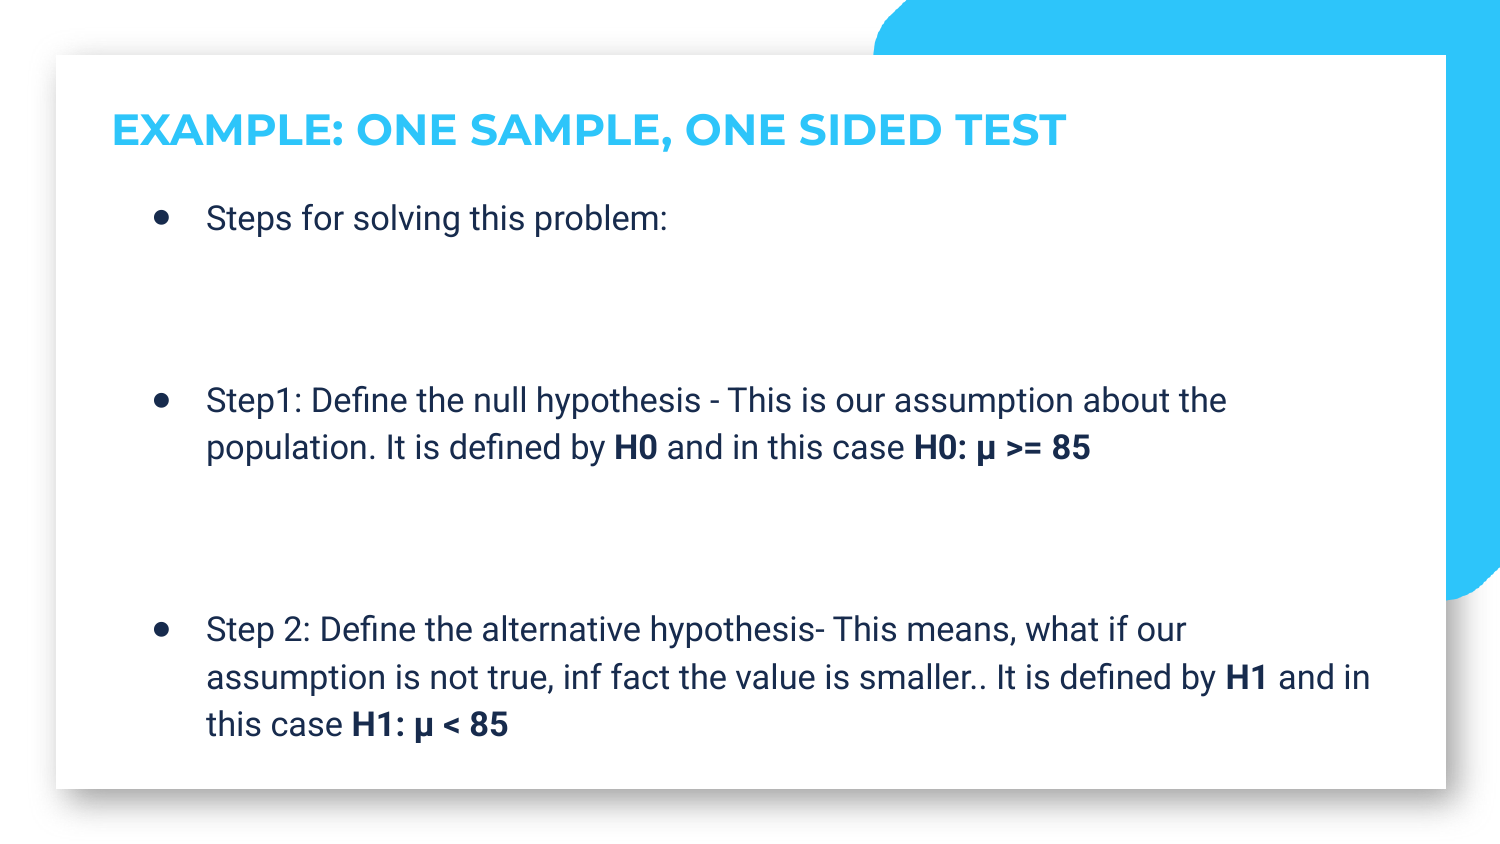

EXAMPLE: ONE SAMPLE, ONE SIDED TEST
Steps for solving this problem:

Step1: Define the null hypothesis - This is our assumption about the population. It is defined by H0 and in this case H0: μ >= 85

Step 2: Define the alternative hypothesis- This means, what if our assumption is not true, inf fact the value is smaller.. It is defined by H1 and in this case H1: μ < 85